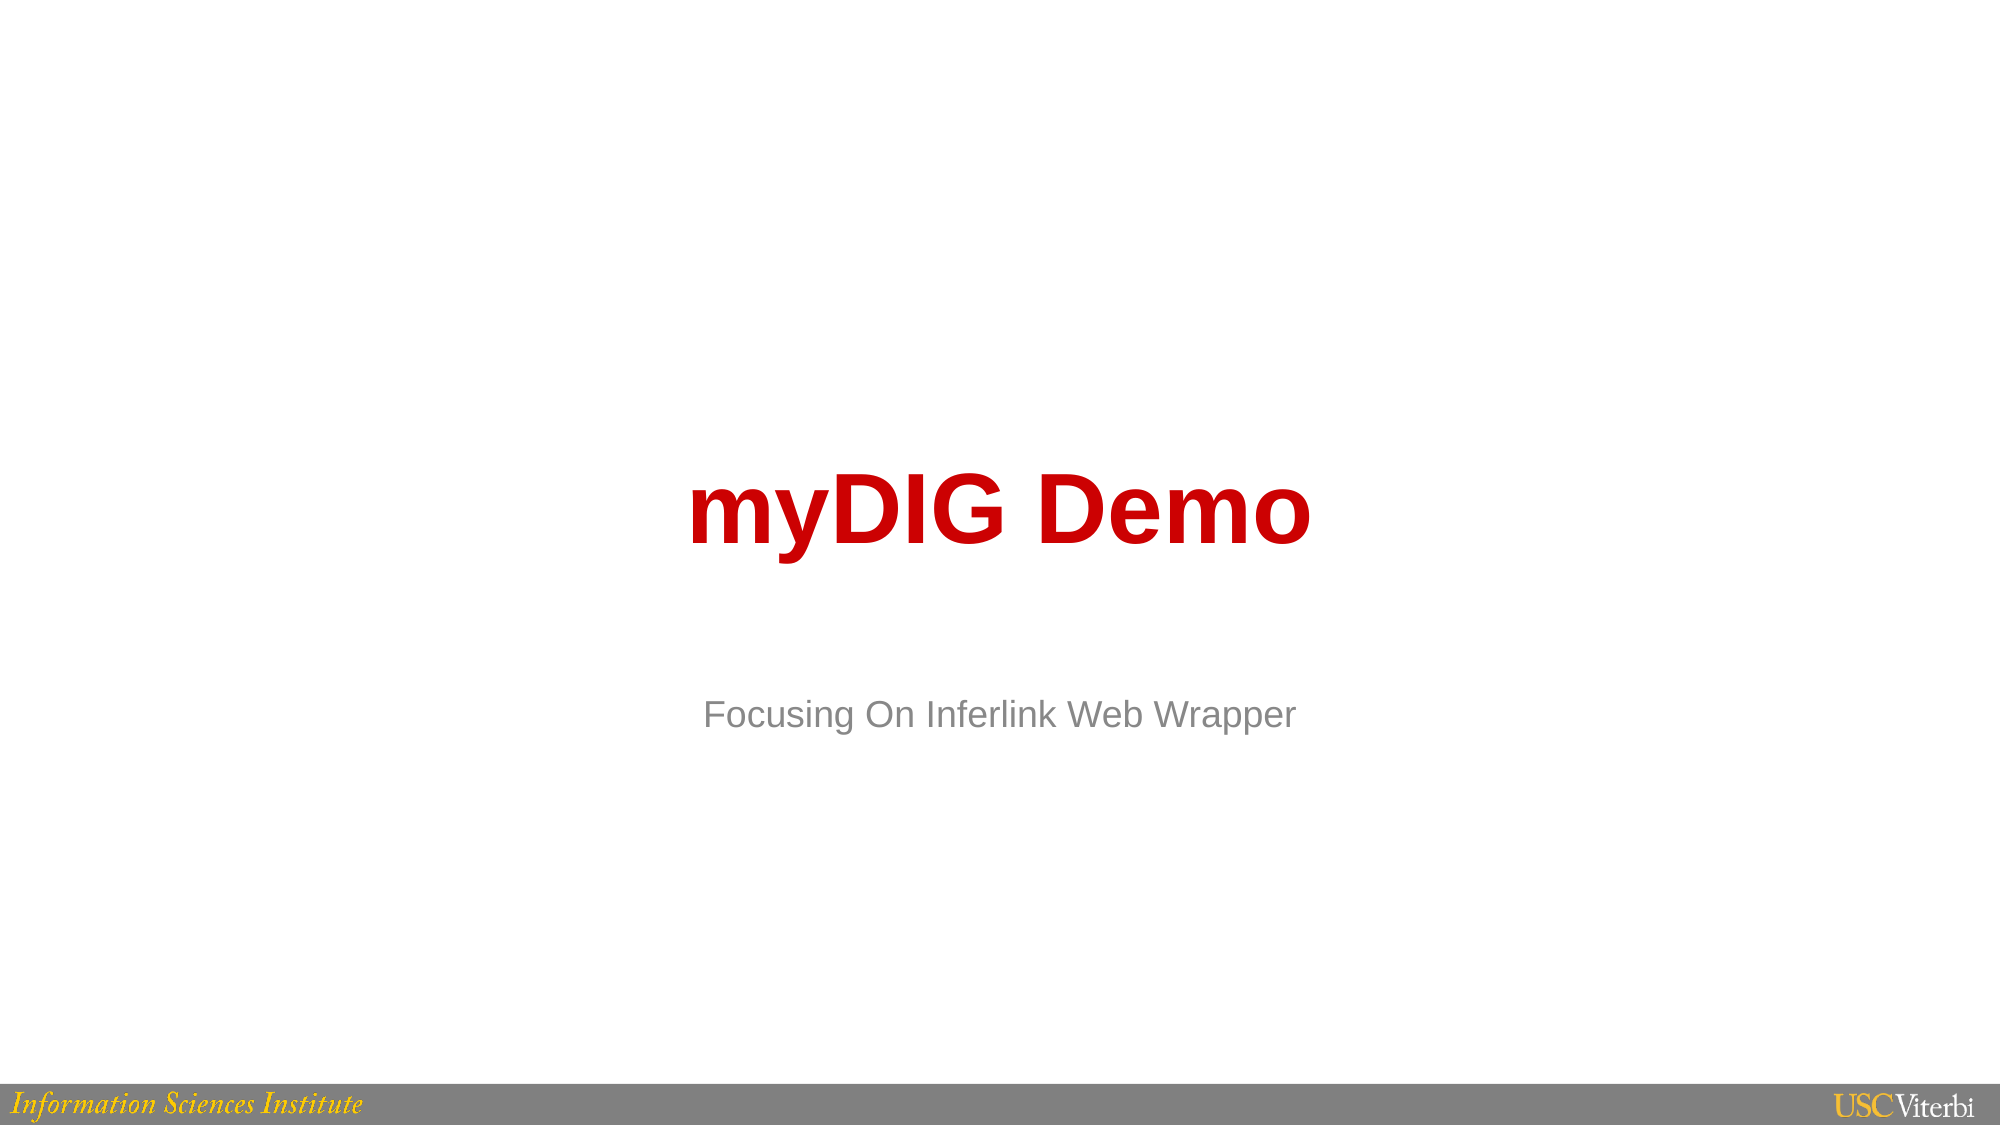

# myDIG Demo
Focusing On Inferlink Web Wrapper